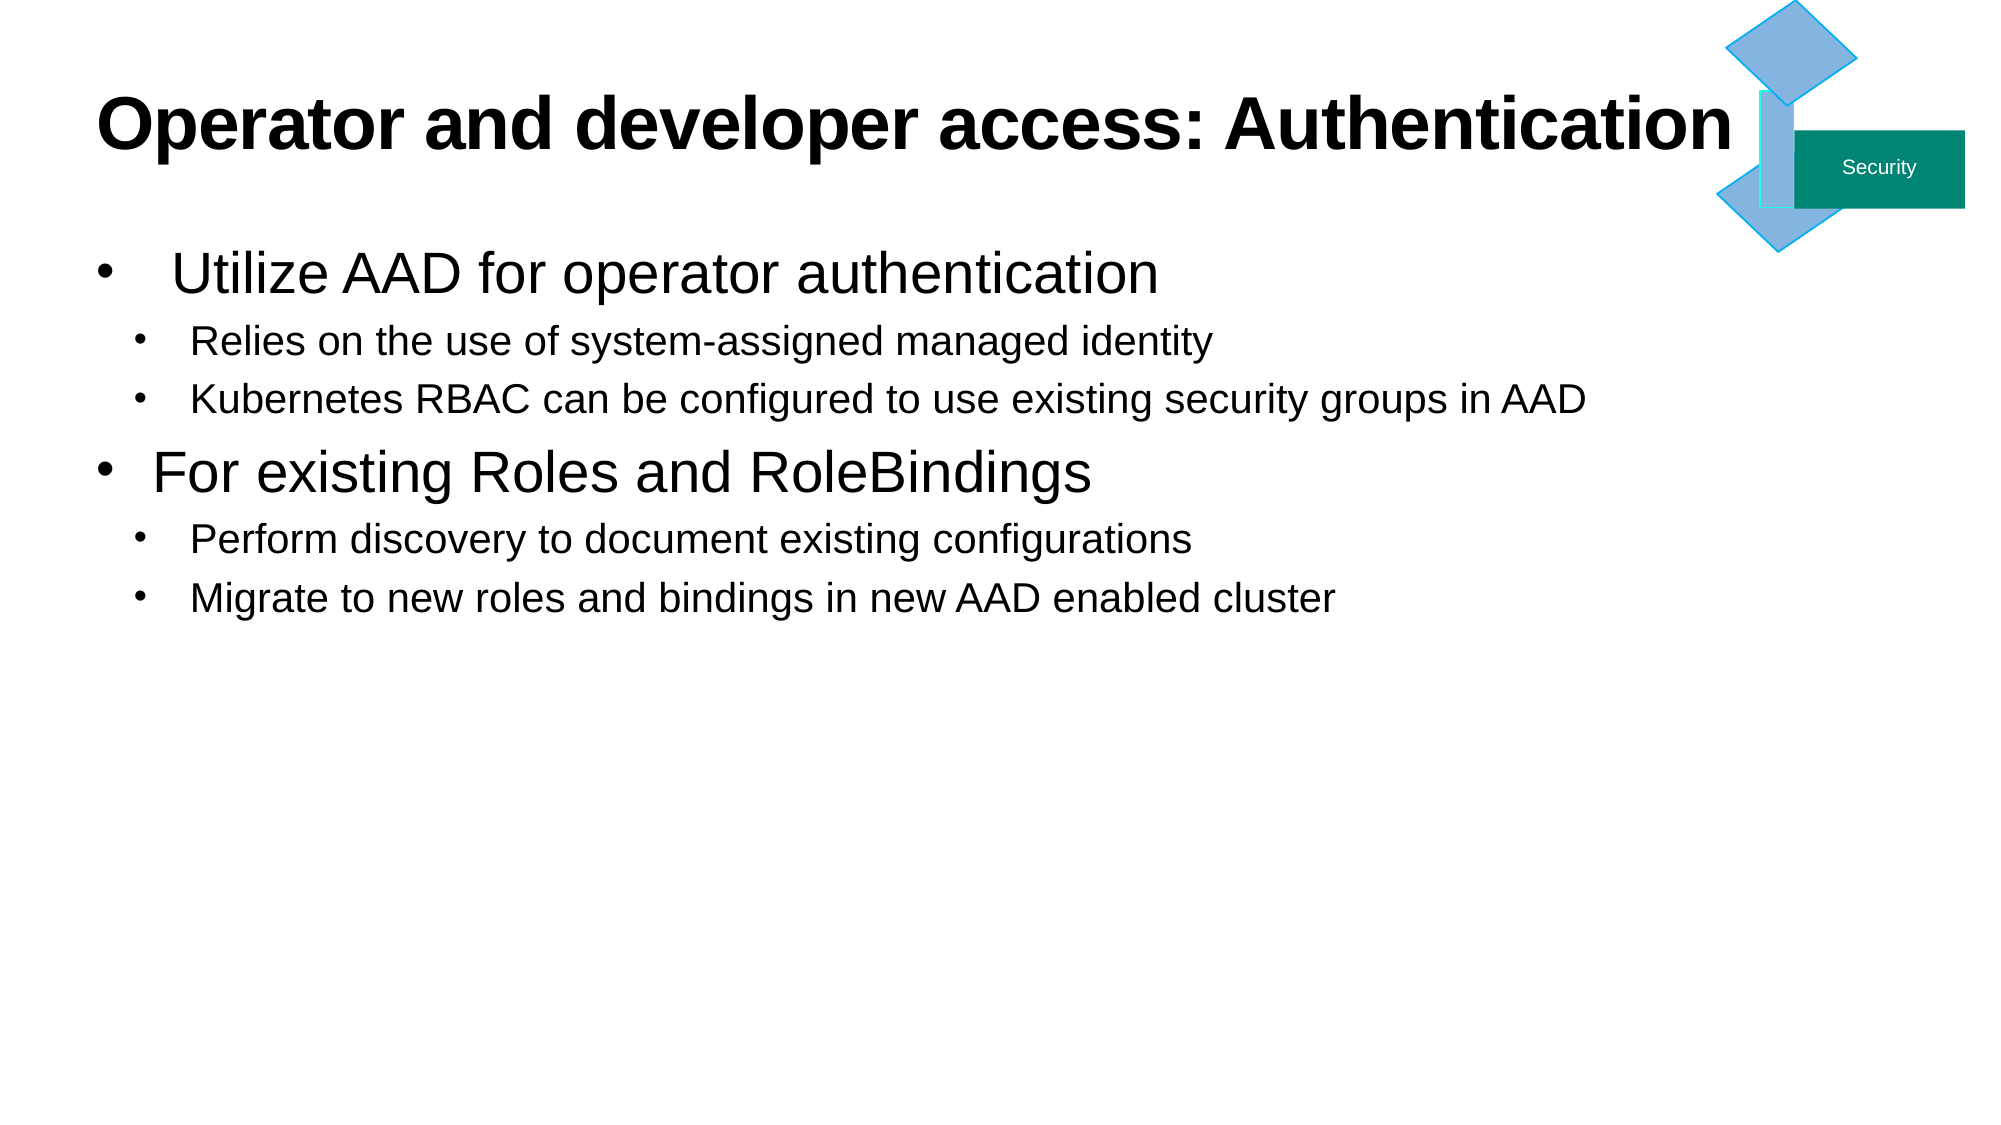

Security

# Operator and developer access: Authentication
Utilize AAD for operator authentication
Relies on the use of system-assigned managed identity
Kubernetes RBAC can be configured to use existing security groups in AAD
For existing Roles and RoleBindings
Perform discovery to document existing configurations
Migrate to new roles and bindings in new AAD enabled cluster